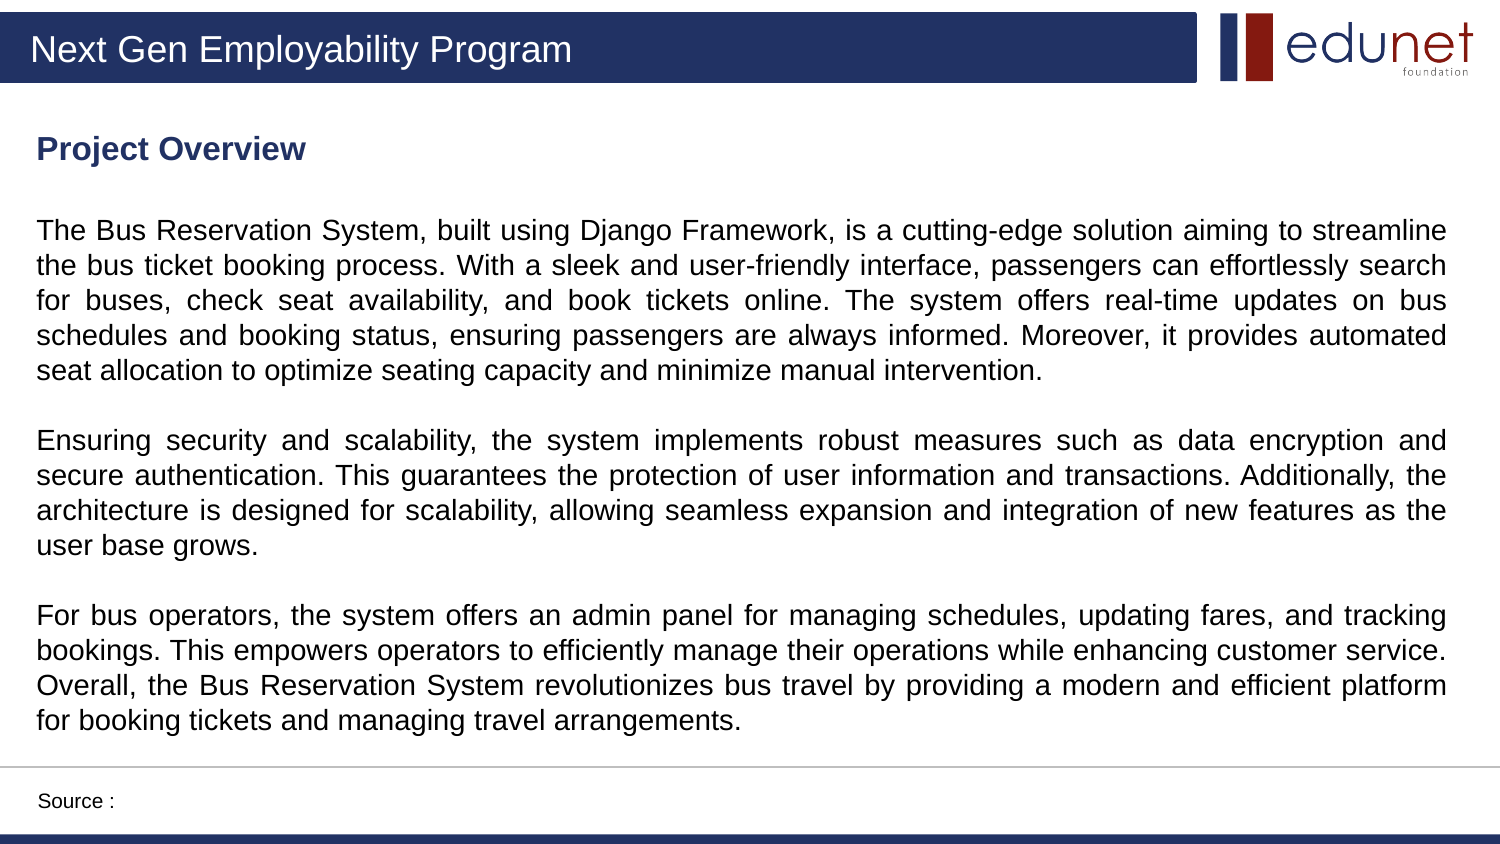

Project Overview
The Bus Reservation System, built using Django Framework, is a cutting-edge solution aiming to streamline the bus ticket booking process. With a sleek and user-friendly interface, passengers can effortlessly search for buses, check seat availability, and book tickets online. The system offers real-time updates on bus schedules and booking status, ensuring passengers are always informed. Moreover, it provides automated seat allocation to optimize seating capacity and minimize manual intervention.

Ensuring security and scalability, the system implements robust measures such as data encryption and secure authentication. This guarantees the protection of user information and transactions. Additionally, the architecture is designed for scalability, allowing seamless expansion and integration of new features as the user base grows.

For bus operators, the system offers an admin panel for managing schedules, updating fares, and tracking bookings. This empowers operators to efficiently manage their operations while enhancing customer service. Overall, the Bus Reservation System revolutionizes bus travel by providing a modern and efficient platform for booking tickets and managing travel arrangements.
Source :